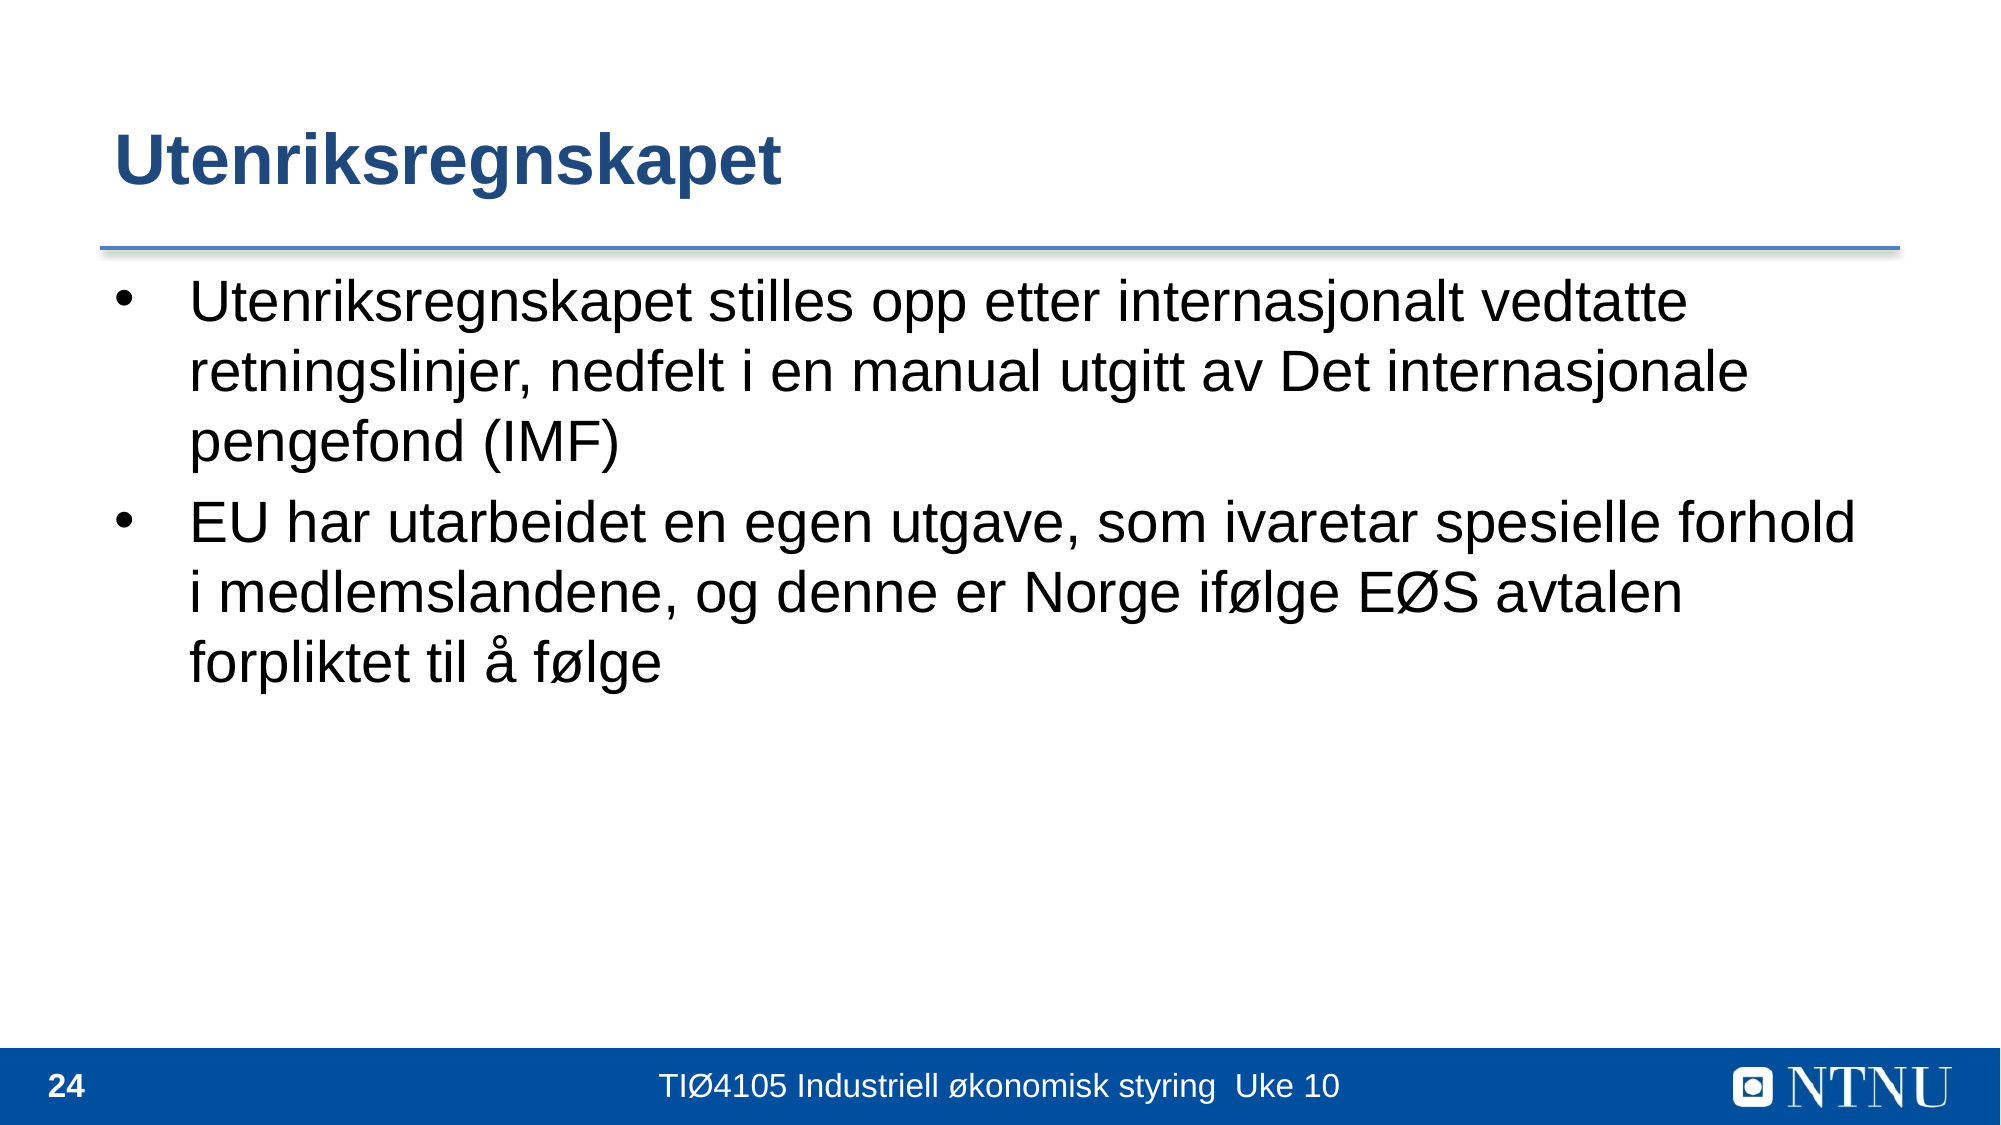

# Utenriksregnskapet
Utenriksregnskapet stilles opp etter internasjonalt vedtatte retningslinjer, nedfelt i en manual utgitt av Det internasjonale pengefond (IMF)
EU har utarbeidet en egen utgave, som ivaretar spesielle forhold i medlemslandene, og denne er Norge ifølge EØS avtalen forpliktet til å følge

24
TIØ4105 Industriell økonomisk styring  Uke 10